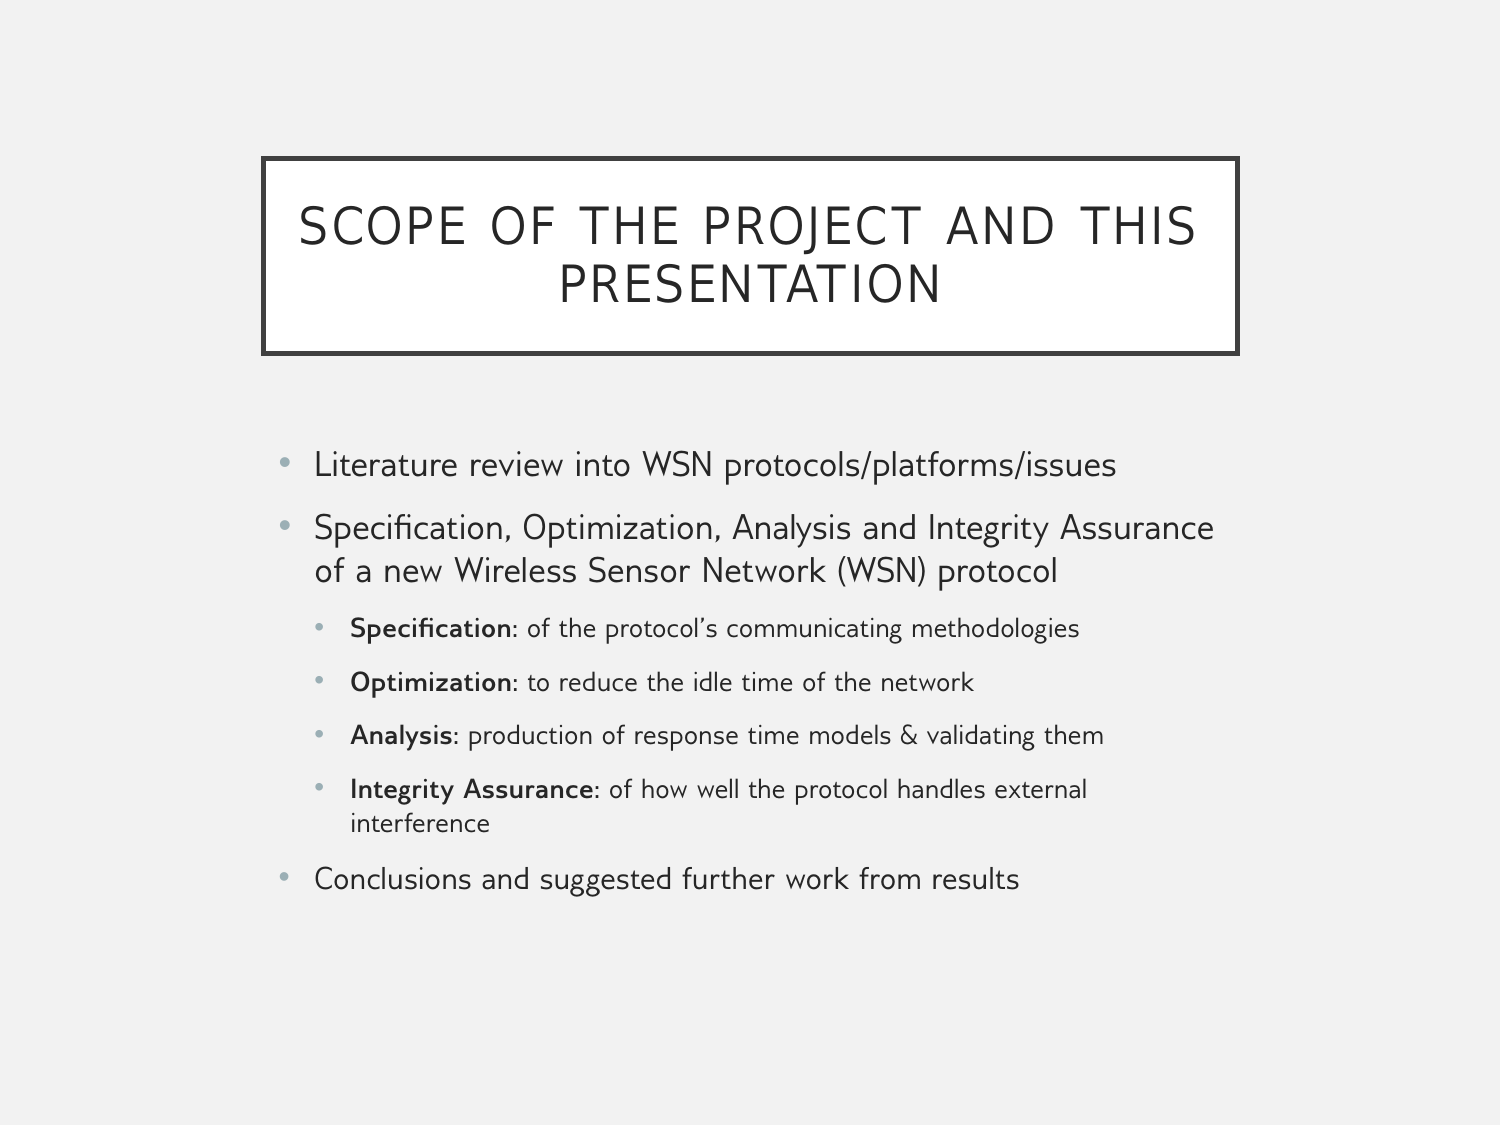

# SCOPE OF THE PROJECT AND THIS PRESENTATION
Literature review into WSN protocols/platforms/issues
Specification, Optimization, Analysis and Integrity Assurance of a new Wireless Sensor Network (WSN) protocol
Specification: of the protocol’s communicating methodologies
Optimization: to reduce the idle time of the network
Analysis: production of response time models & validating them
Integrity Assurance: of how well the protocol handles external interference
Conclusions and suggested further work from results